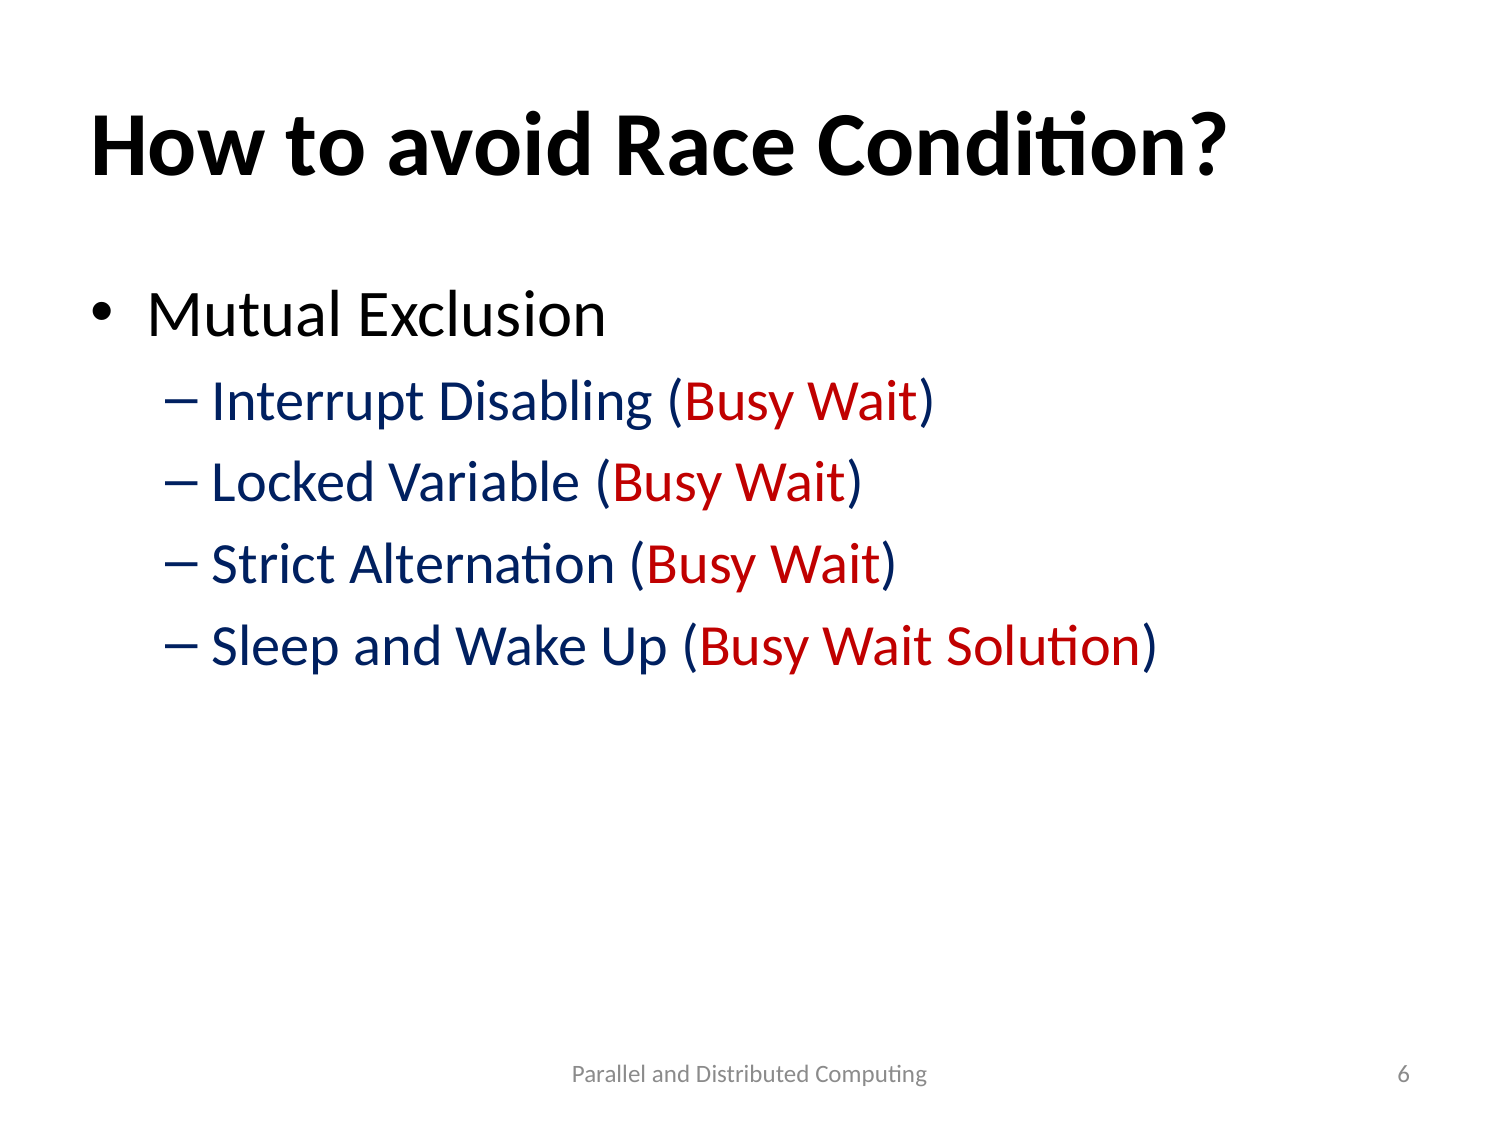

# How to avoid Race Condition?
Mutual Exclusion
Interrupt Disabling (Busy Wait)
Locked Variable (Busy Wait)
Strict Alternation (Busy Wait)
Sleep and Wake Up (Busy Wait Solution)
Parallel and Distributed Computing
6